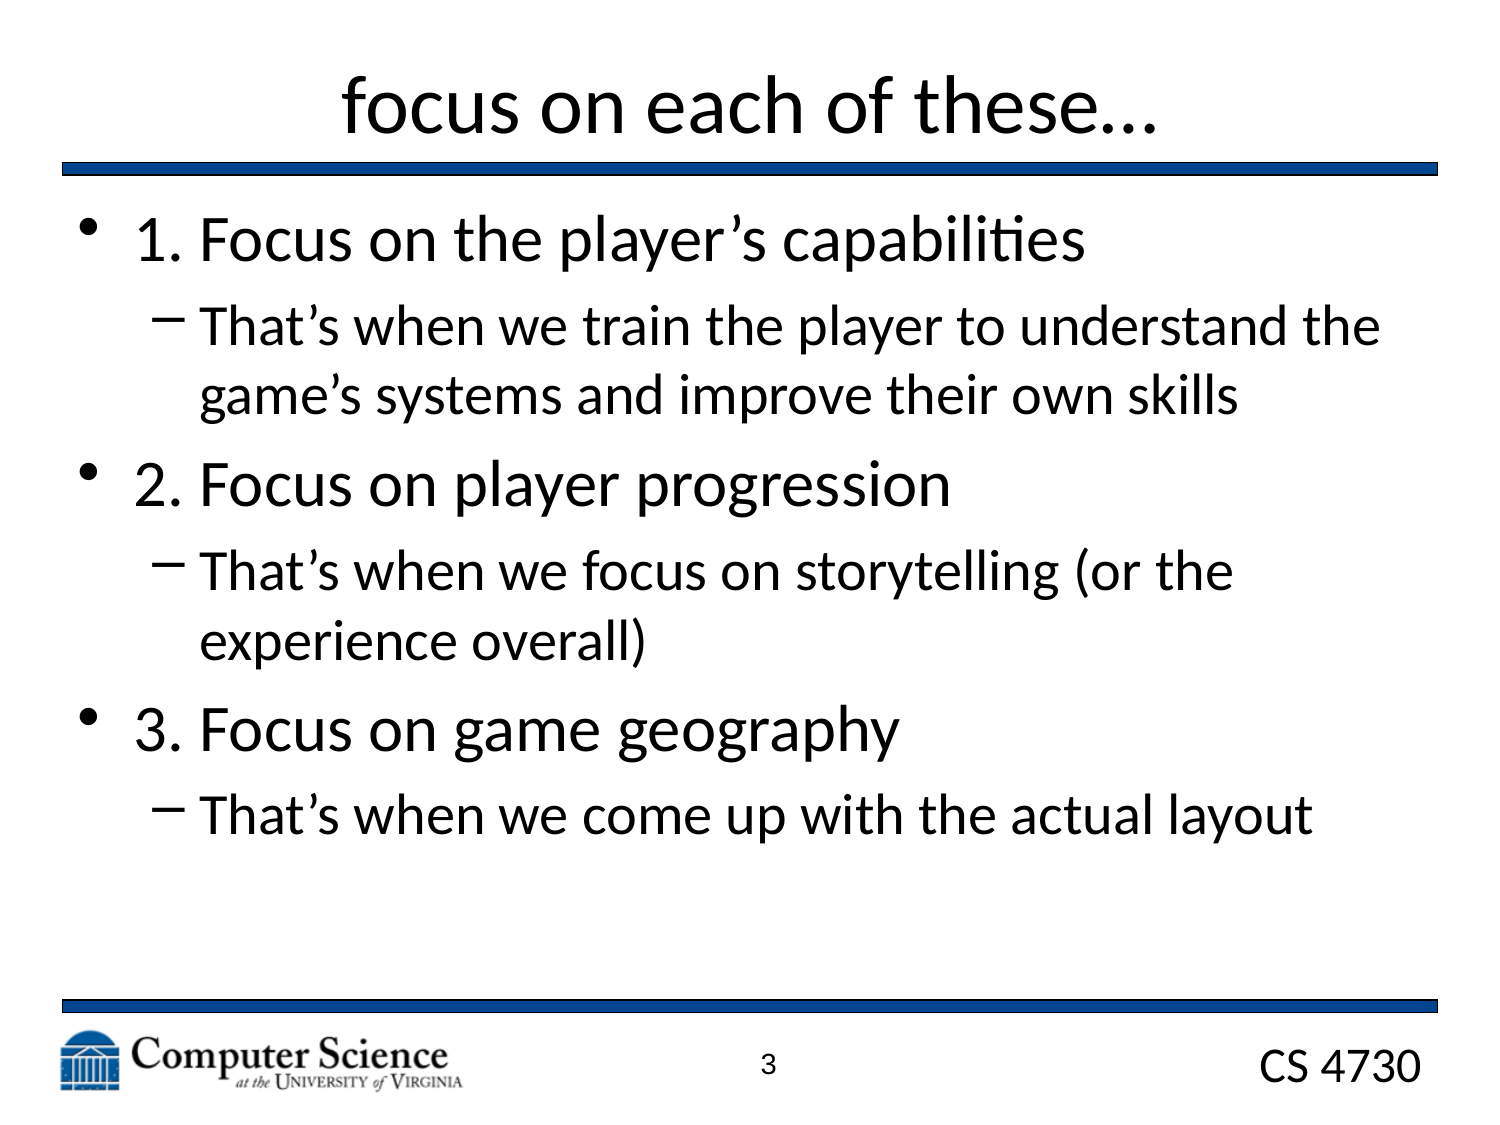

# focus on each of these…
1. Focus on the player’s capabilities
That’s when we train the player to understand the game’s systems and improve their own skills
2. Focus on player progression
That’s when we focus on storytelling (or the experience overall)
3. Focus on game geography
That’s when we come up with the actual layout

3